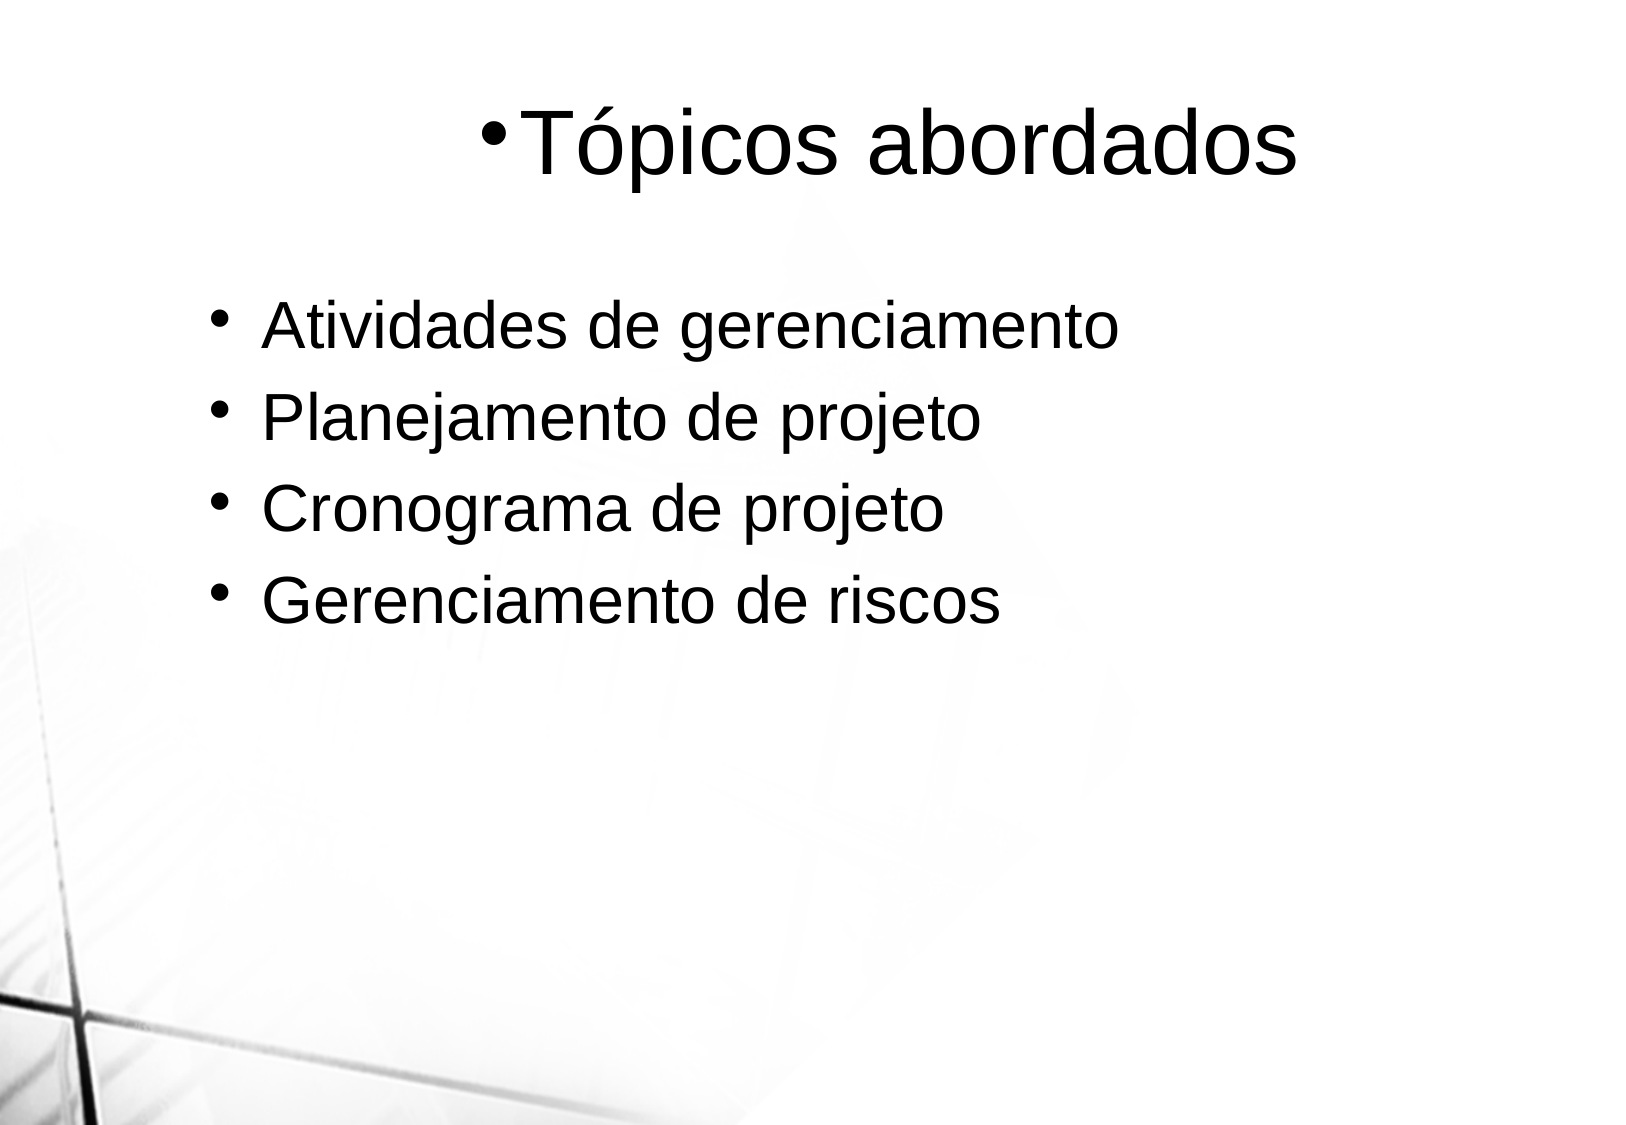

Tópicos abordados
Atividades de gerenciamento
Planejamento de projeto
Cronograma de projeto
Gerenciamento de riscos